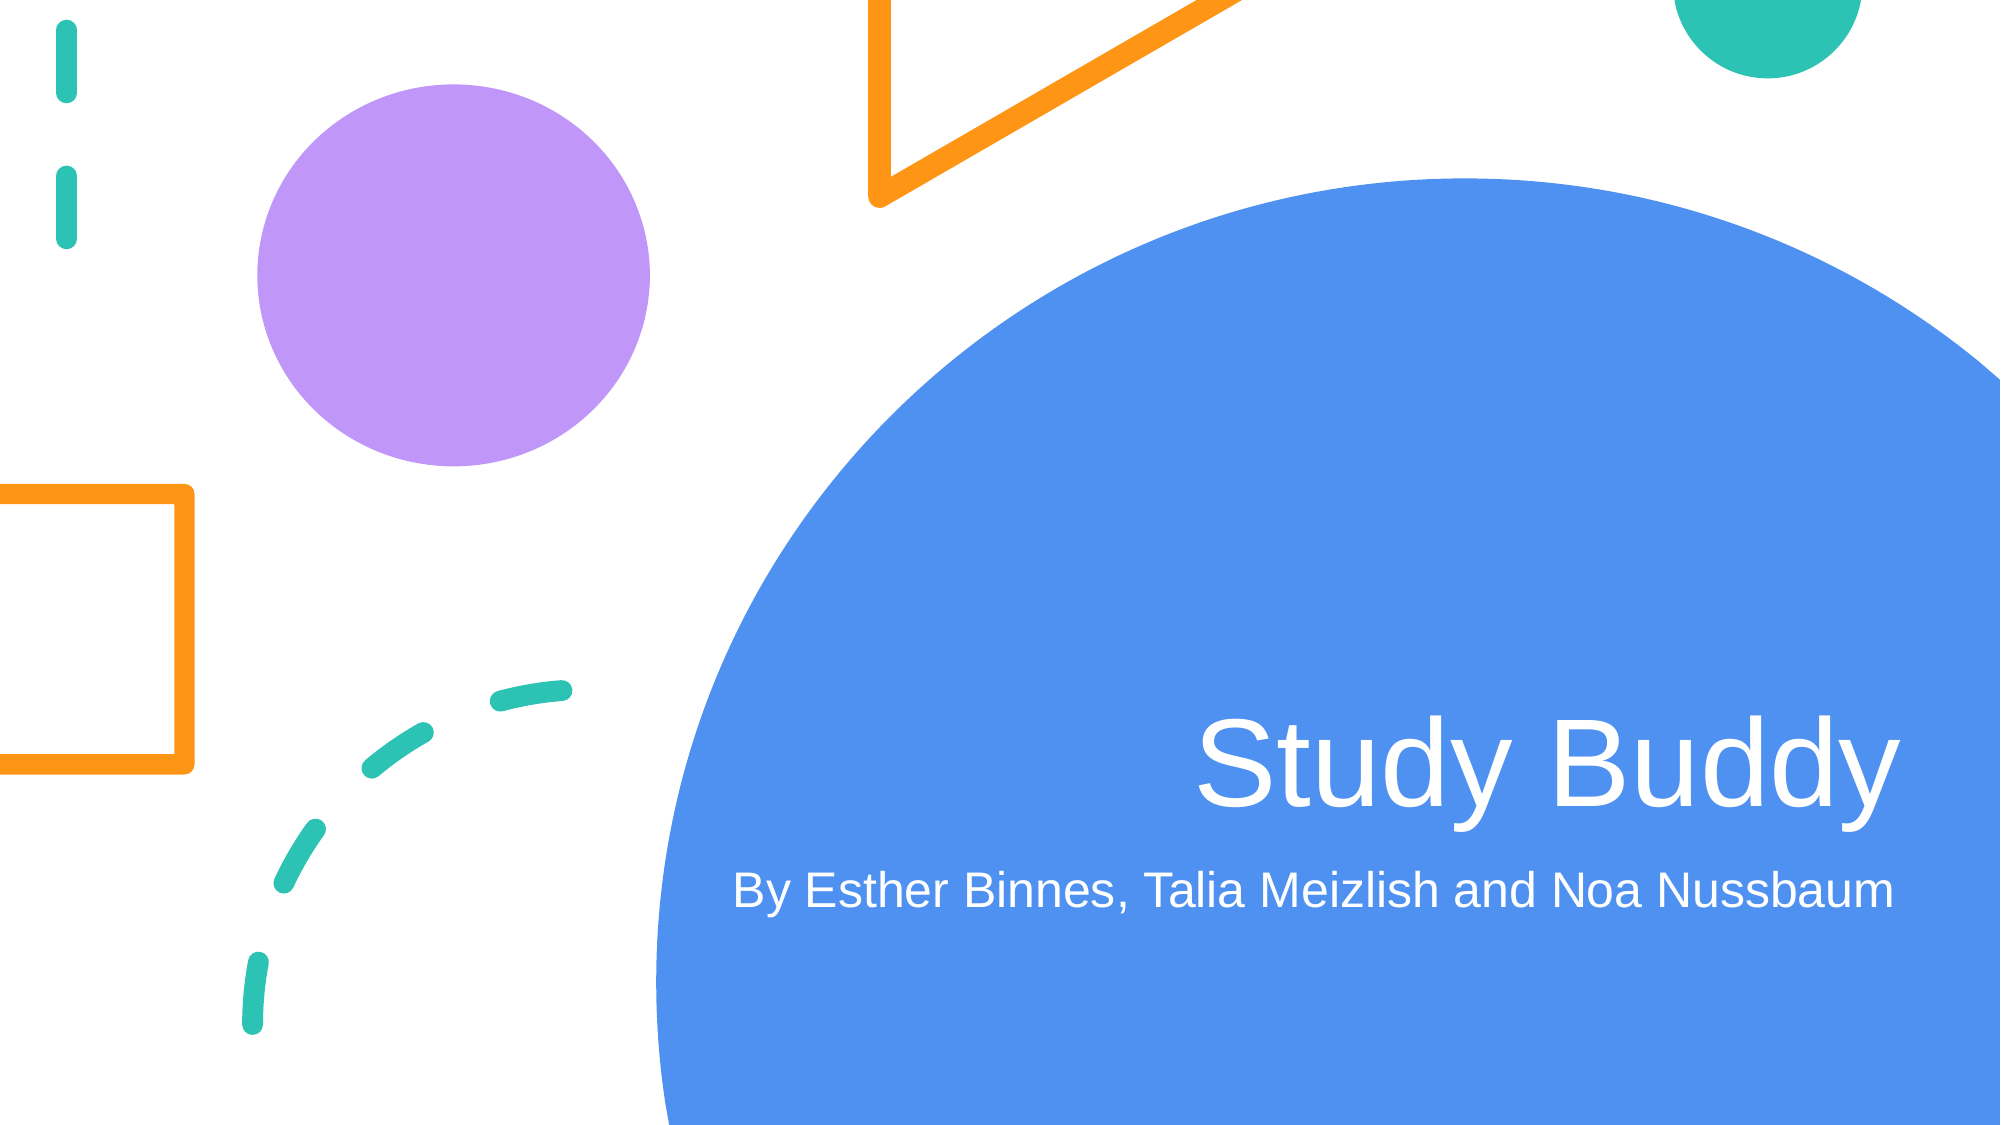

# Study Buddy
By Esther Binnes, Talia Meizlish and Noa Nussbaum